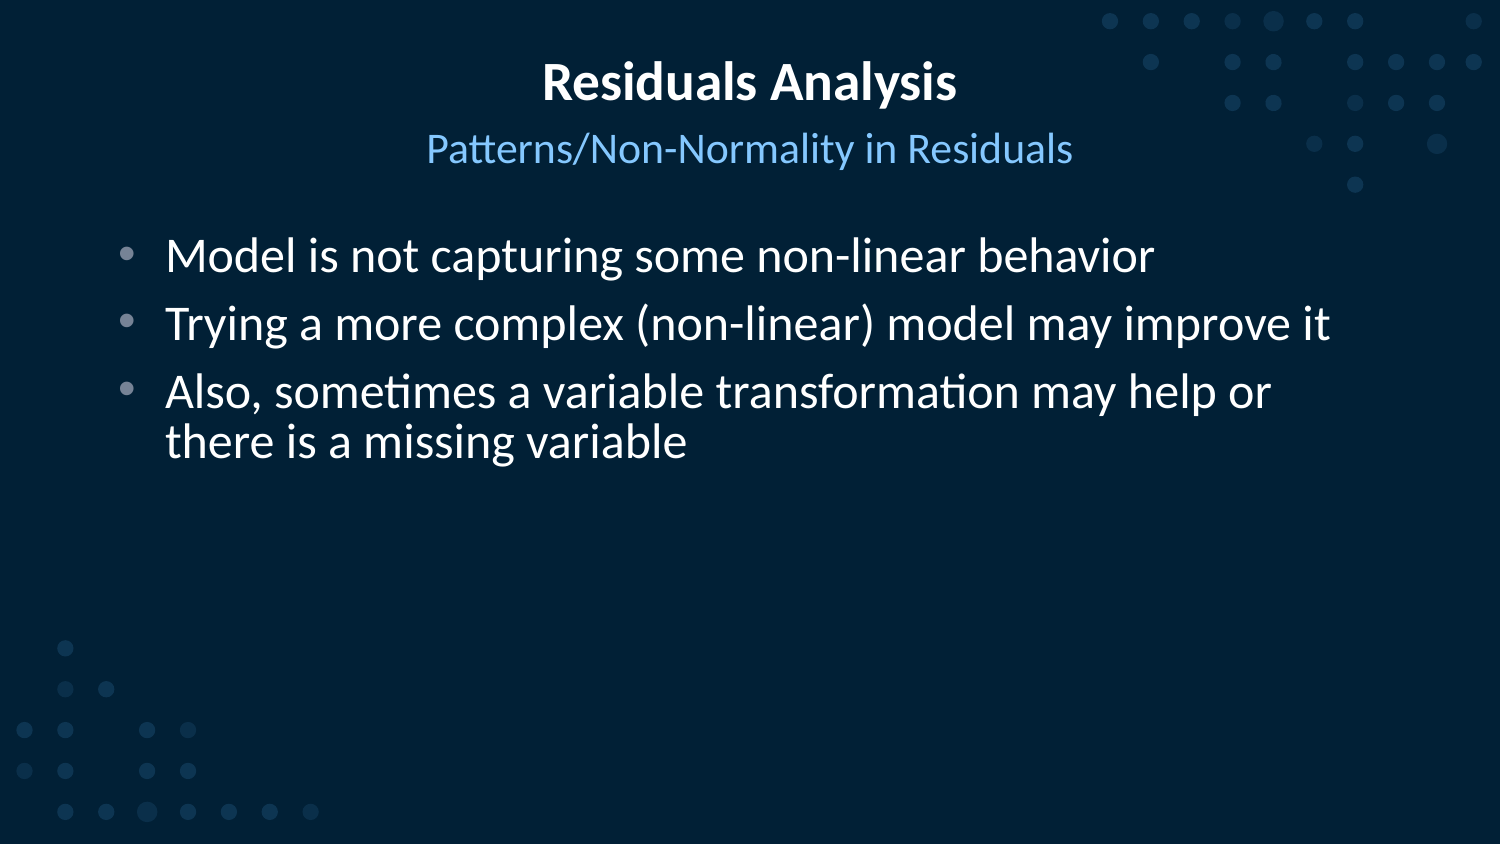

# Residuals Analysis
Patterns/Non-Normality in Residuals
Model is not capturing some non-linear behavior
Trying a more complex (non-linear) model may improve it
Also, sometimes a variable transformation may help or there is a missing variable